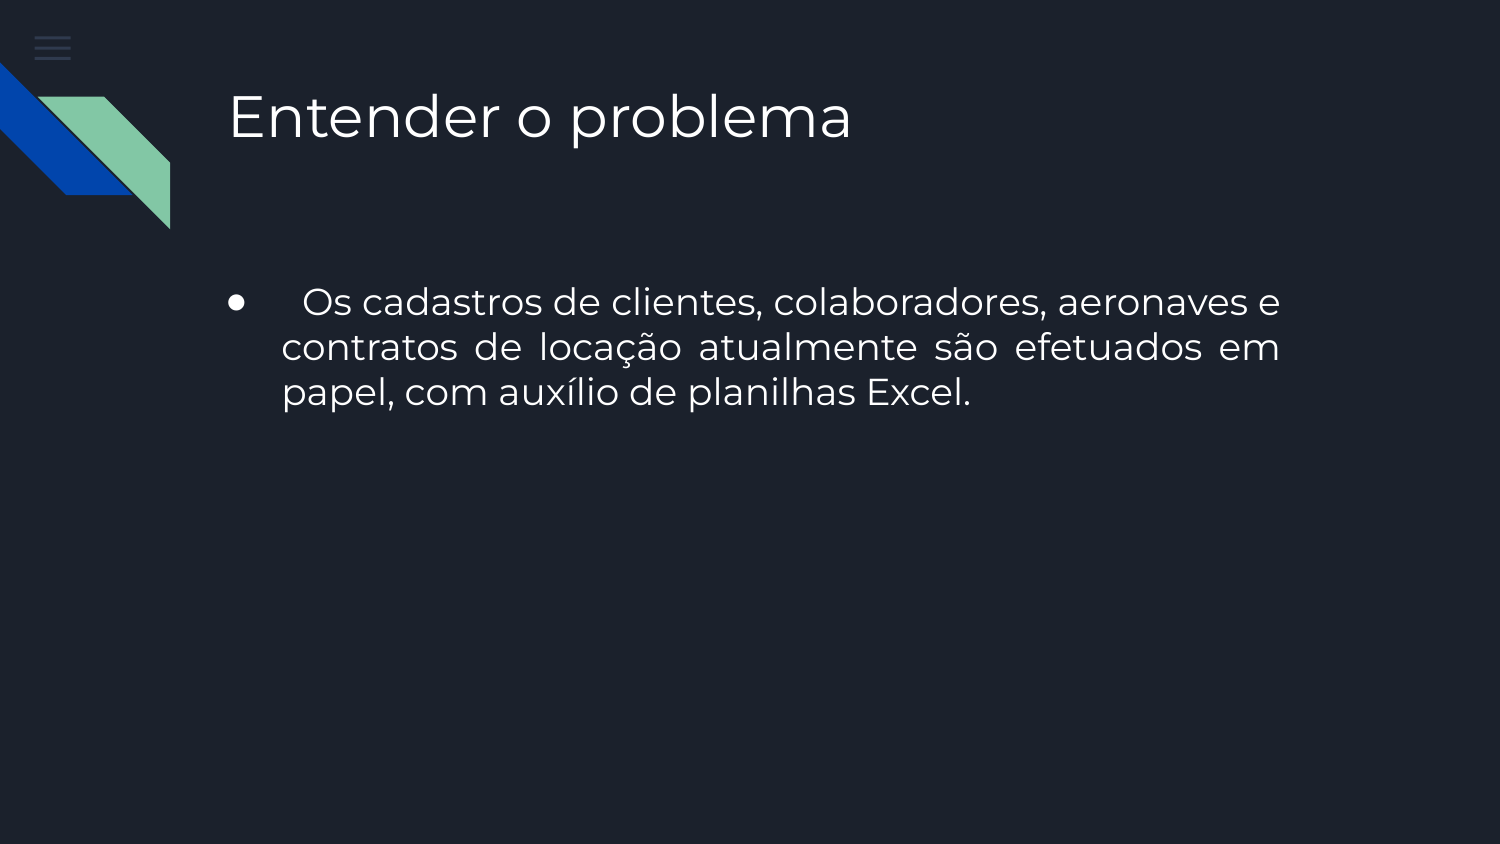

# Entender o problema
  Os cadastros de clientes, colaboradores, aeronaves e contratos de locação atualmente são efetuados em papel, com auxílio de planilhas Excel.